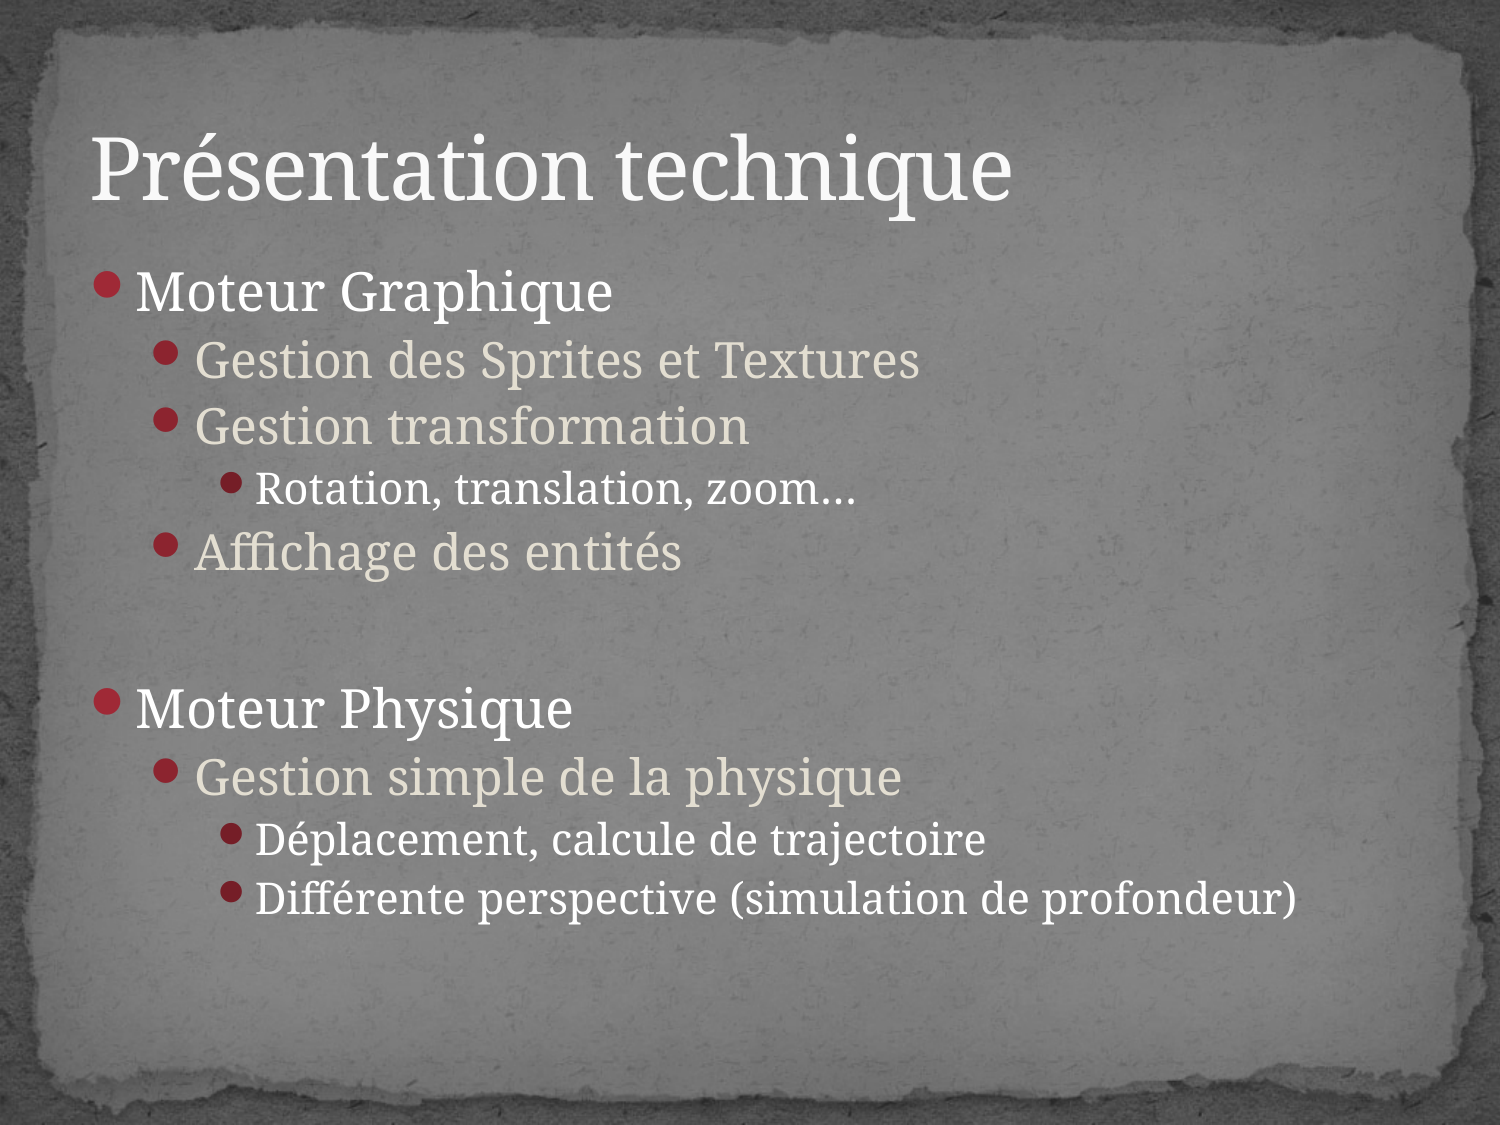

# Présentation technique
Moteur Graphique
Gestion des Sprites et Textures
Gestion transformation
Rotation, translation, zoom…
Affichage des entités

Moteur Physique
Gestion simple de la physique
Déplacement, calcule de trajectoire
Différente perspective (simulation de profondeur)